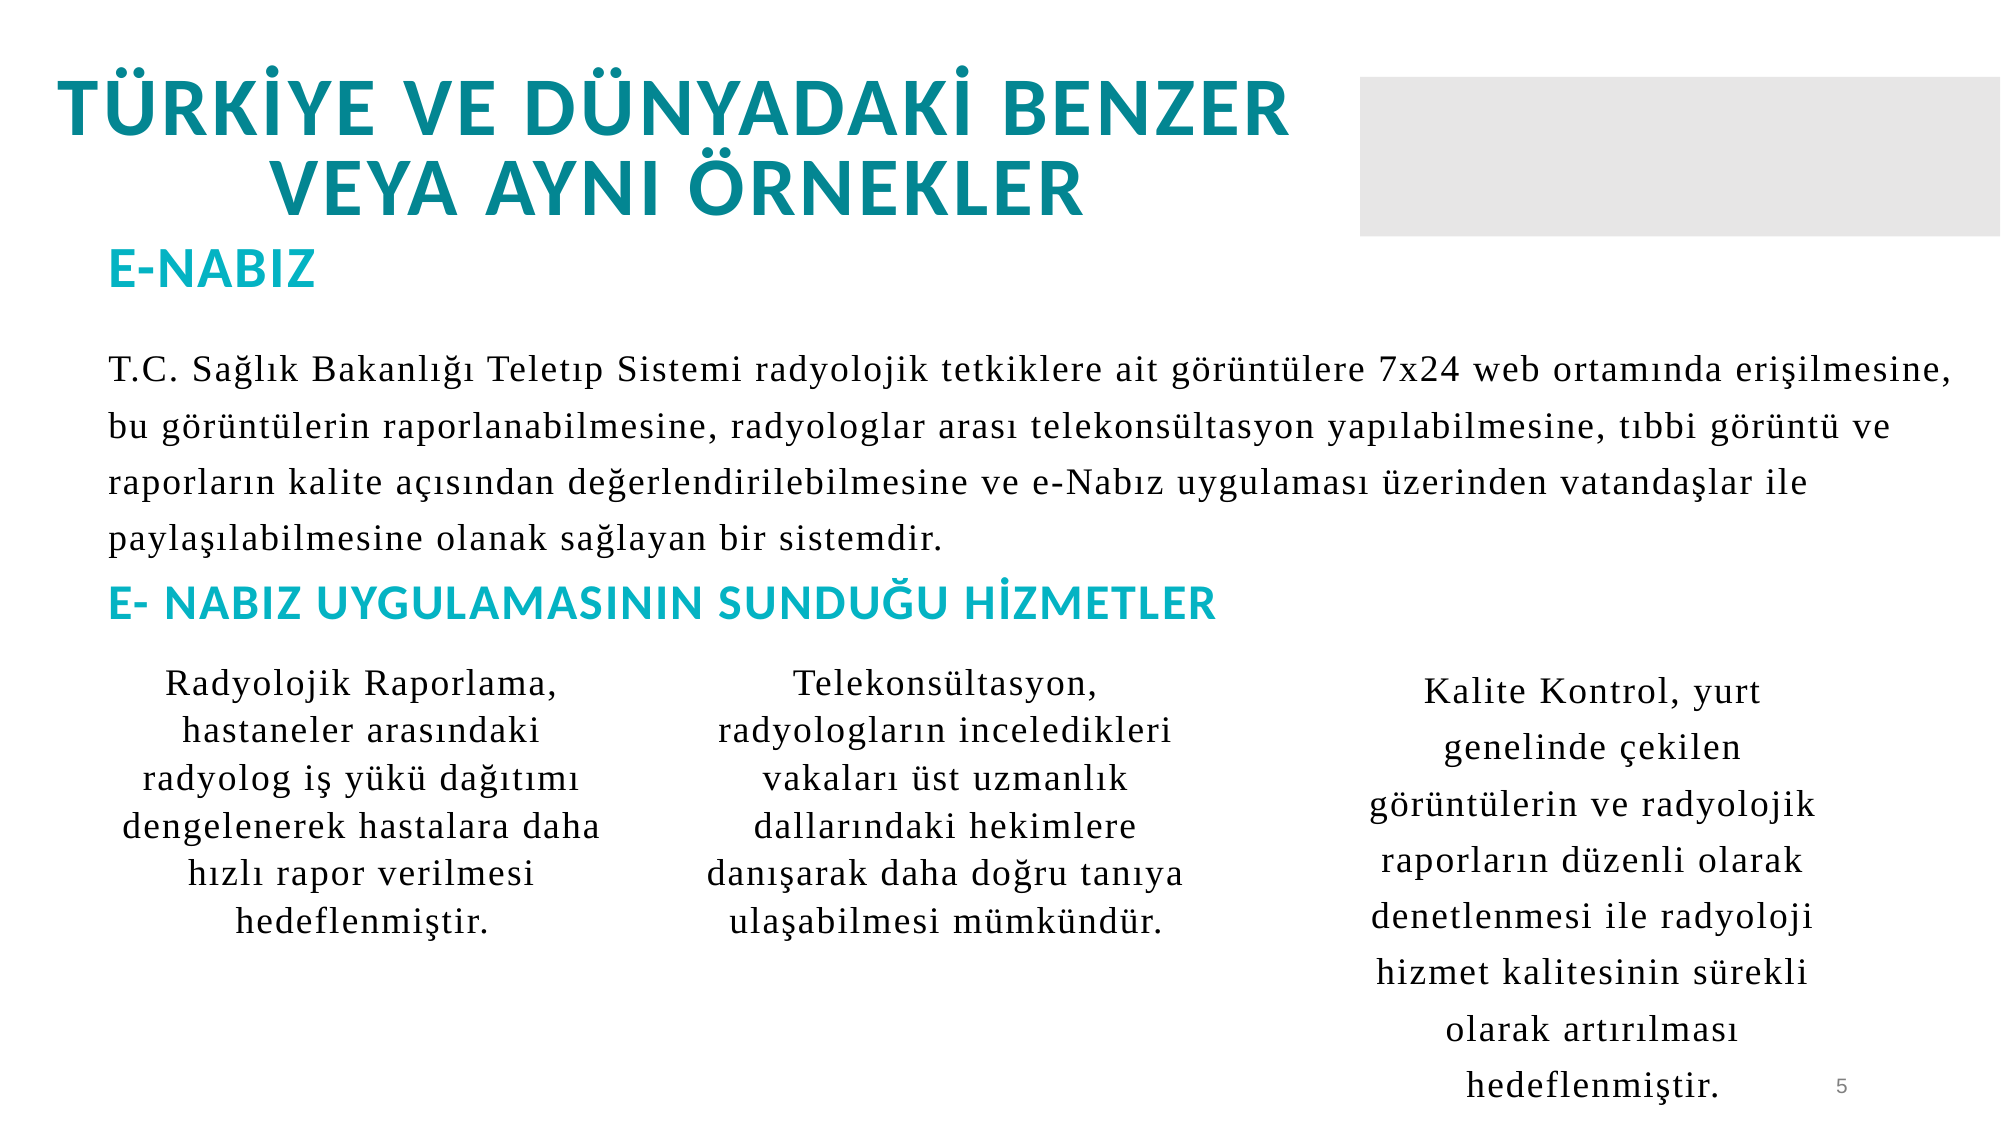

# Türkiye ve dünyadaki benzer veya aynı örnekler
e-NABIZ
T.C. Sağlık Bakanlığı Teletıp Sistemi radyolojik tetkiklere ait görüntülere 7x24 web ortamında erişilmesine, bu görüntülerin raporlanabilmesine, radyologlar arası telekonsültasyon yapılabilmesine, tıbbi görüntü ve raporların kalite açısından değerlendirilebilmesine ve e-Nabız uygulaması üzerinden vatandaşlar ile paylaşılabilmesine olanak sağlayan bir sistemdir.
E- nabız uygulamasının sunduğu hizmetler
Radyolojik Raporlama, hastaneler arasındaki radyolog iş yükü dağıtımı dengelenerek hastalara daha hızlı rapor verilmesi hedeflenmiştir.
Telekonsültasyon, radyologların inceledikleri vakaları üst uzmanlık dallarındaki hekimlere danışarak daha doğru tanıya ulaşabilmesi mümkündür.
Kalite Kontrol, yurt genelinde çekilen görüntülerin ve radyolojik raporların düzenli olarak denetlenmesi ile radyoloji hizmet kalitesinin sürekli olarak artırılması hedeflenmiştir.

5